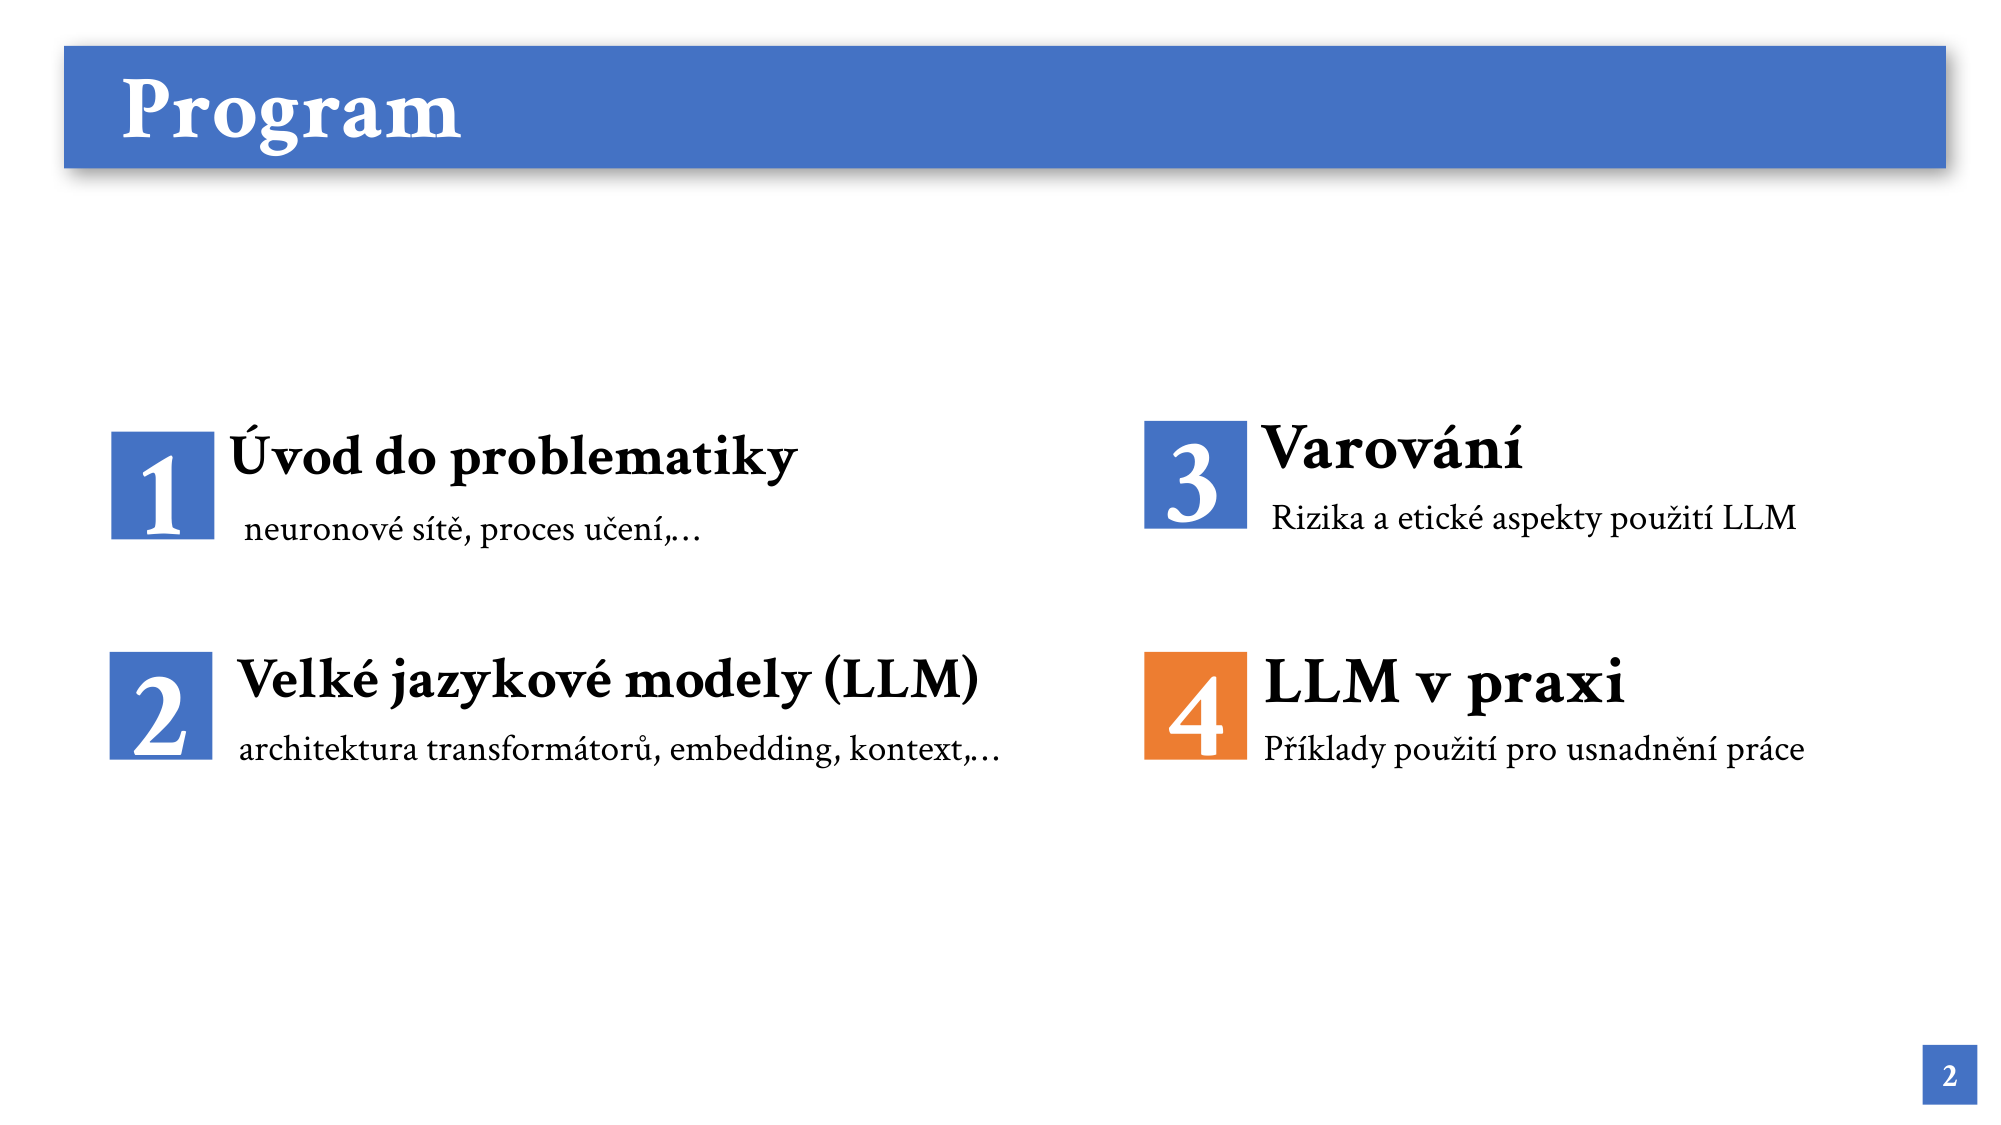

# Program
3
Varování
 Rizika a etické aspekty použití LLM

1
Úvod do problematiky
neuronové sítě, proces učení,…

2
Velké jazykové modely (LLM)
architektura transformátorů, embedding, kontext,…

4
LLM v praxi
Příklady použití pro usnadnění práce

2